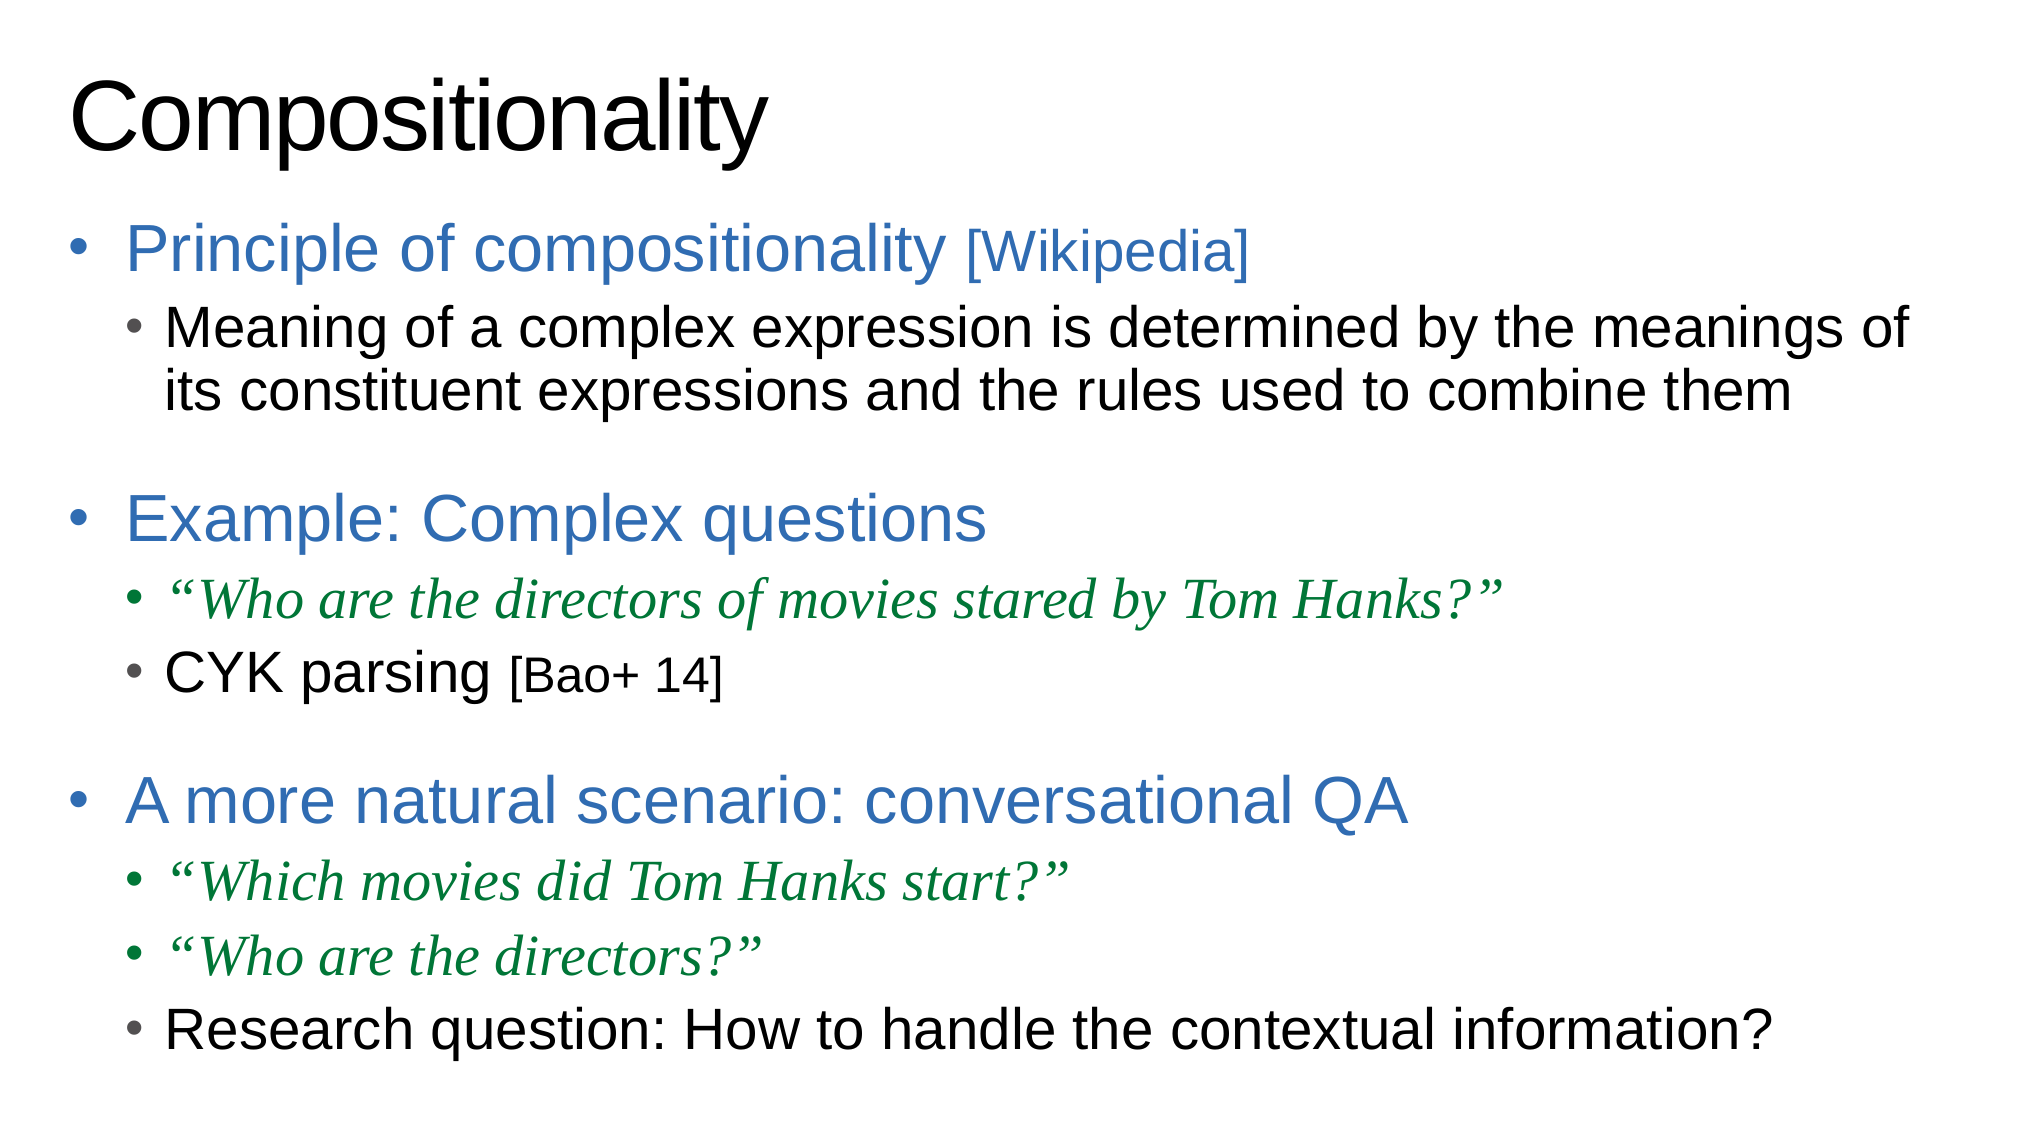

# Compositionality
Principle of compositionality [Wikipedia]
Meaning of a complex expression is determined by the meanings of its constituent expressions and the rules used to combine them

Example: Complex questions
“Who are the directors of movies stared by Tom Hanks?”
CYK parsing [Bao+ 14]

A more natural scenario: conversational QA
“Which movies did Tom Hanks start?”
“Who are the directors?”
Research question: How to handle the contextual information?